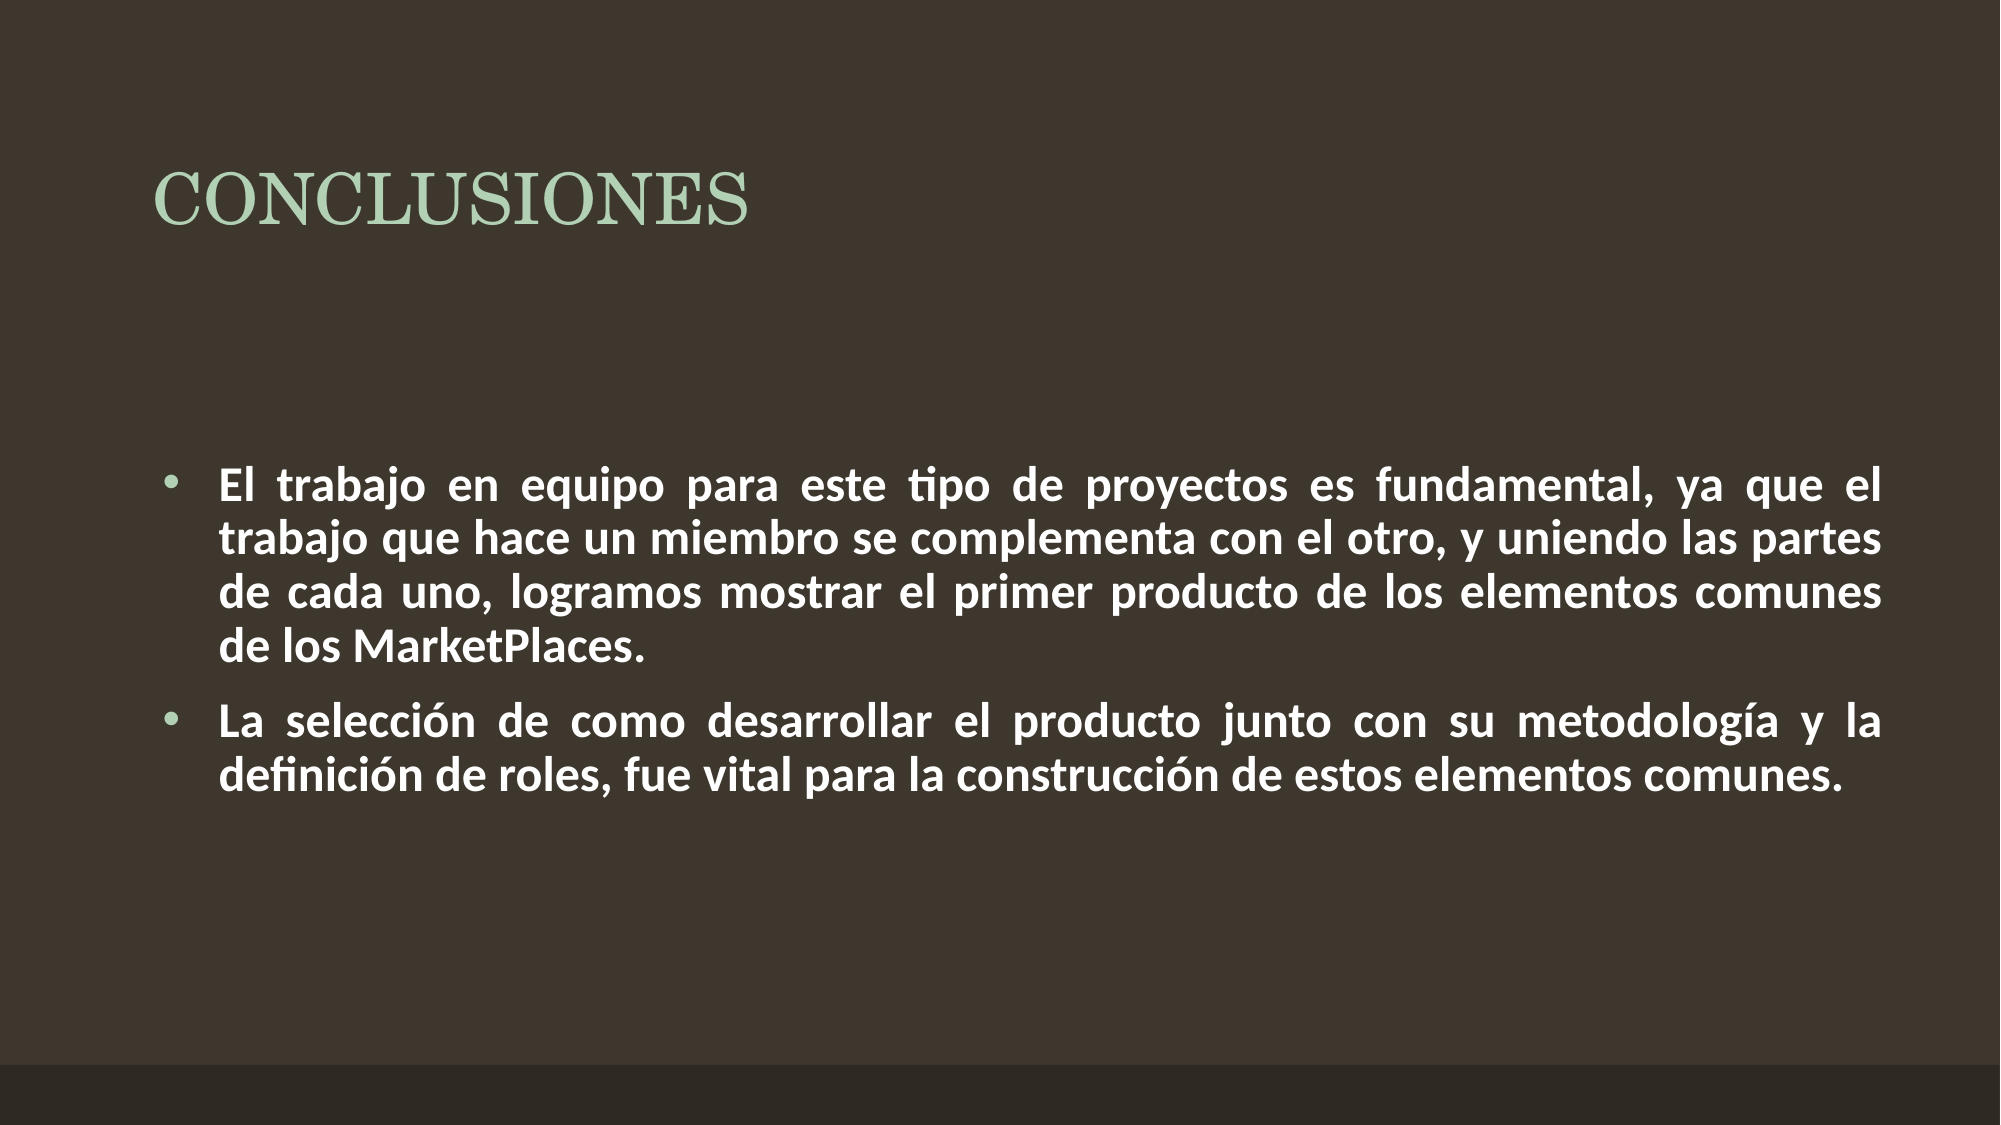

# CONCLUSIONES
El trabajo en equipo para este tipo de proyectos es fundamental, ya que el trabajo que hace un miembro se complementa con el otro, y uniendo las partes de cada uno, logramos mostrar el primer producto de los elementos comunes de los MarketPlaces.
La selección de como desarrollar el producto junto con su metodología y la definición de roles, fue vital para la construcción de estos elementos comunes.